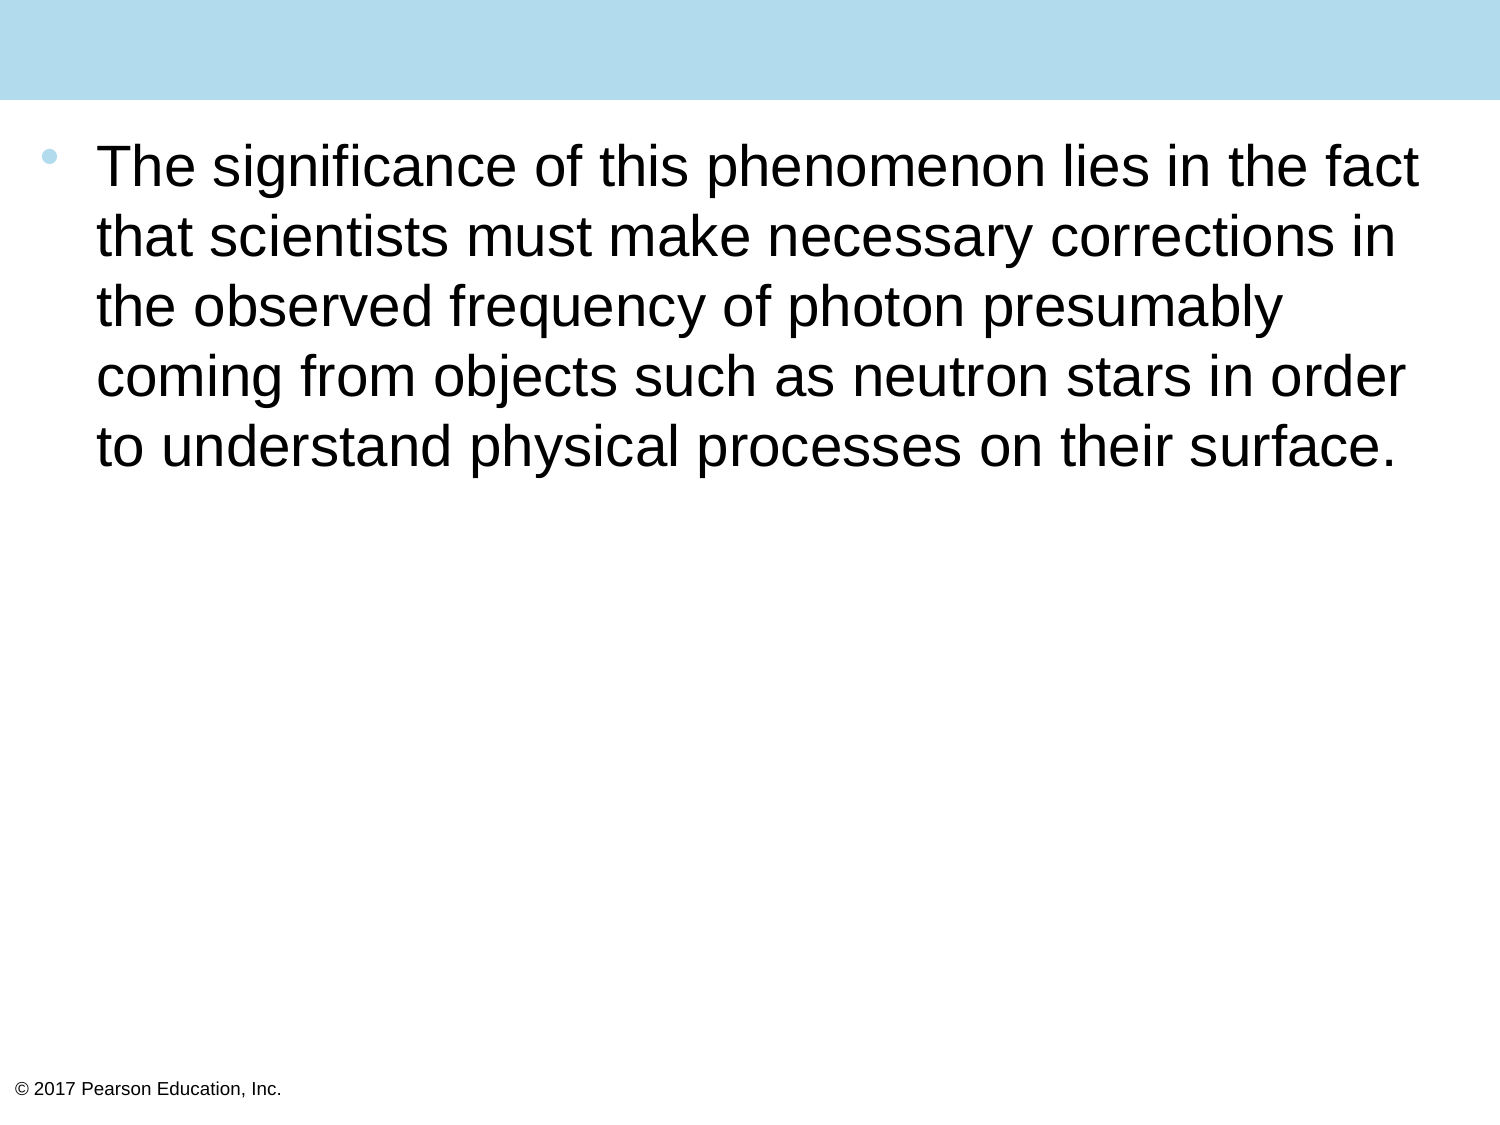

#
The significance of this phenomenon lies in the fact that scientists must make necessary corrections in the observed frequency of photon presumably coming from objects such as neutron stars in order to understand physical processes on their surface.
© 2017 Pearson Education, Inc.